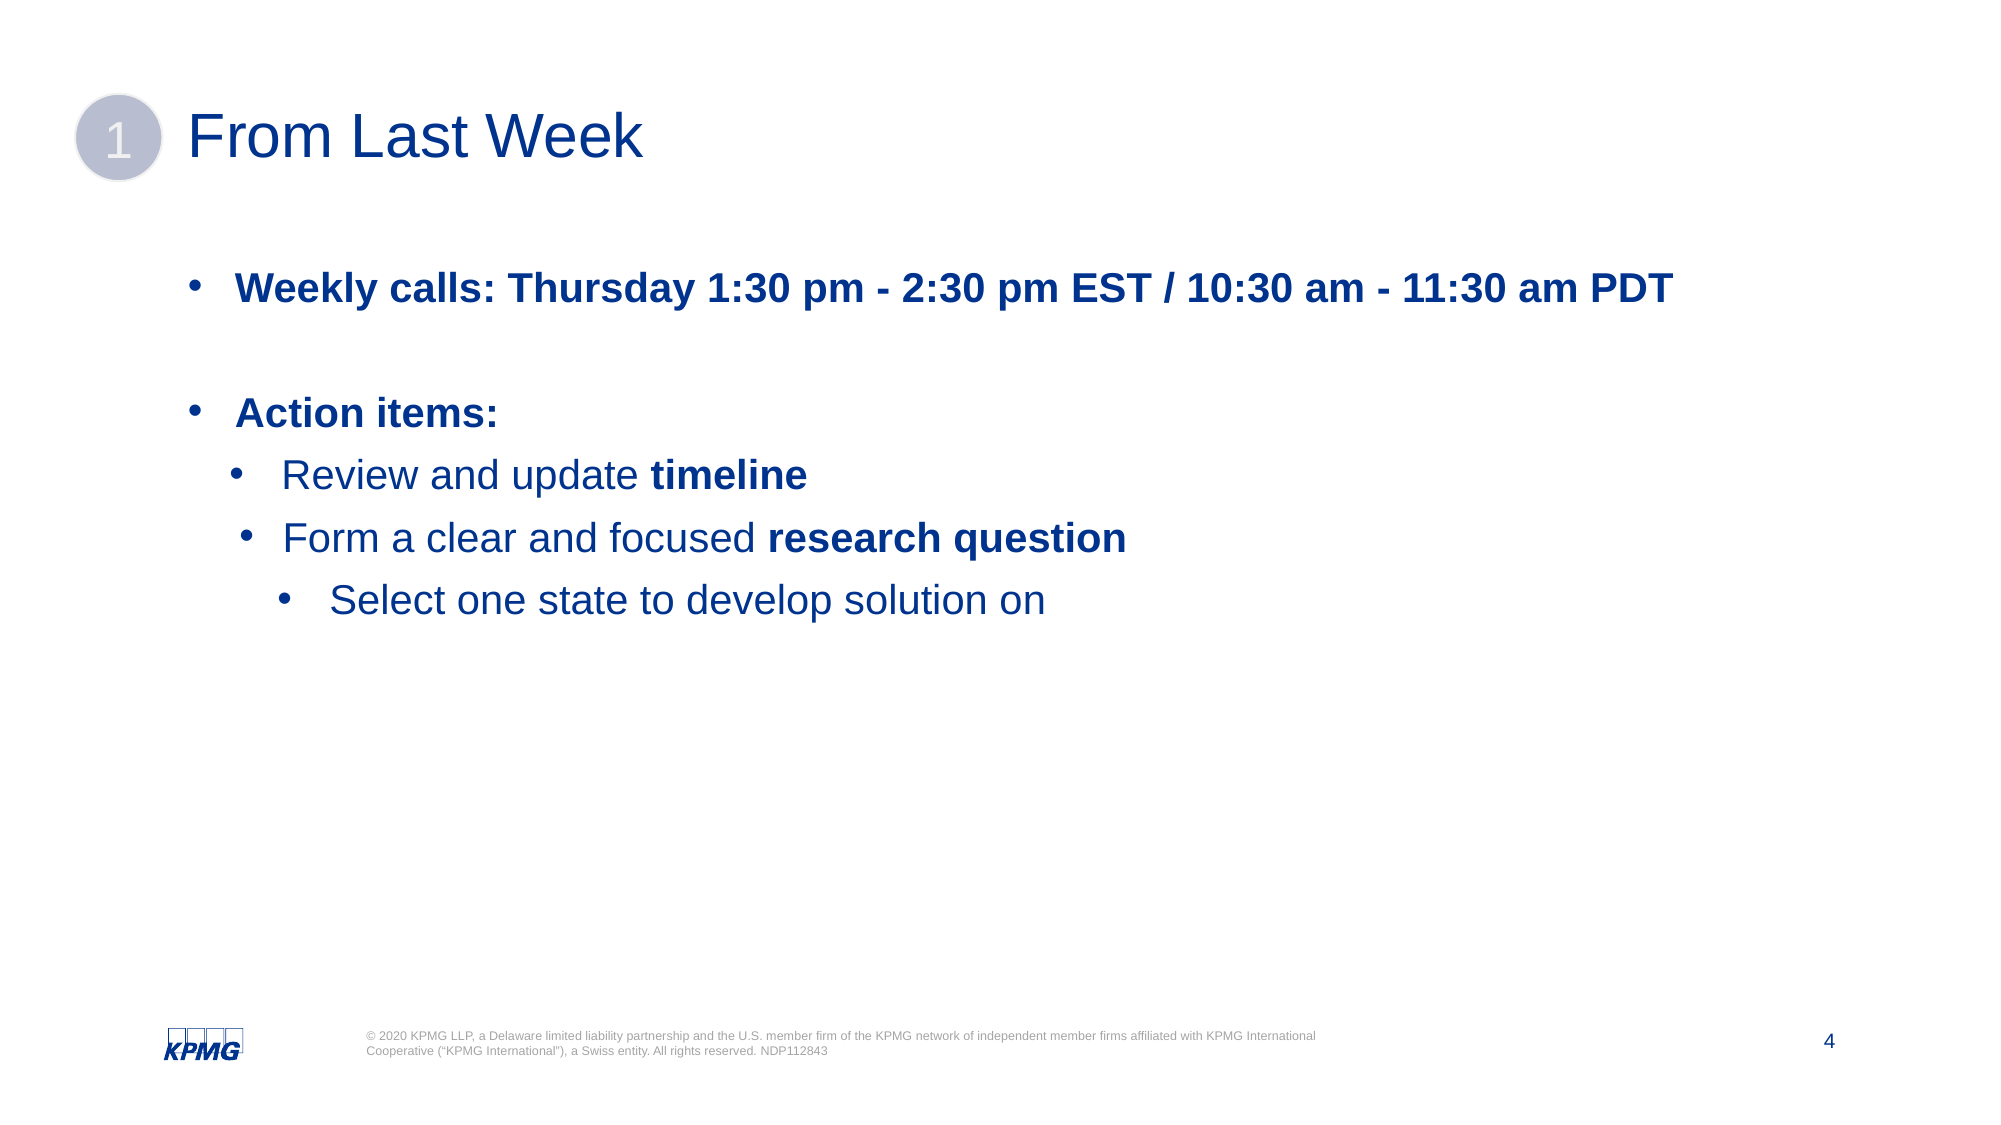

# From Last Week
1

Weekly calls: Thursday 1:30 pm - 2:30 pm EST / 10:30 am - 11:30 am PDT

Action items:
Review and update timeline
Form a clear and focused research question
Select one state to develop solution on